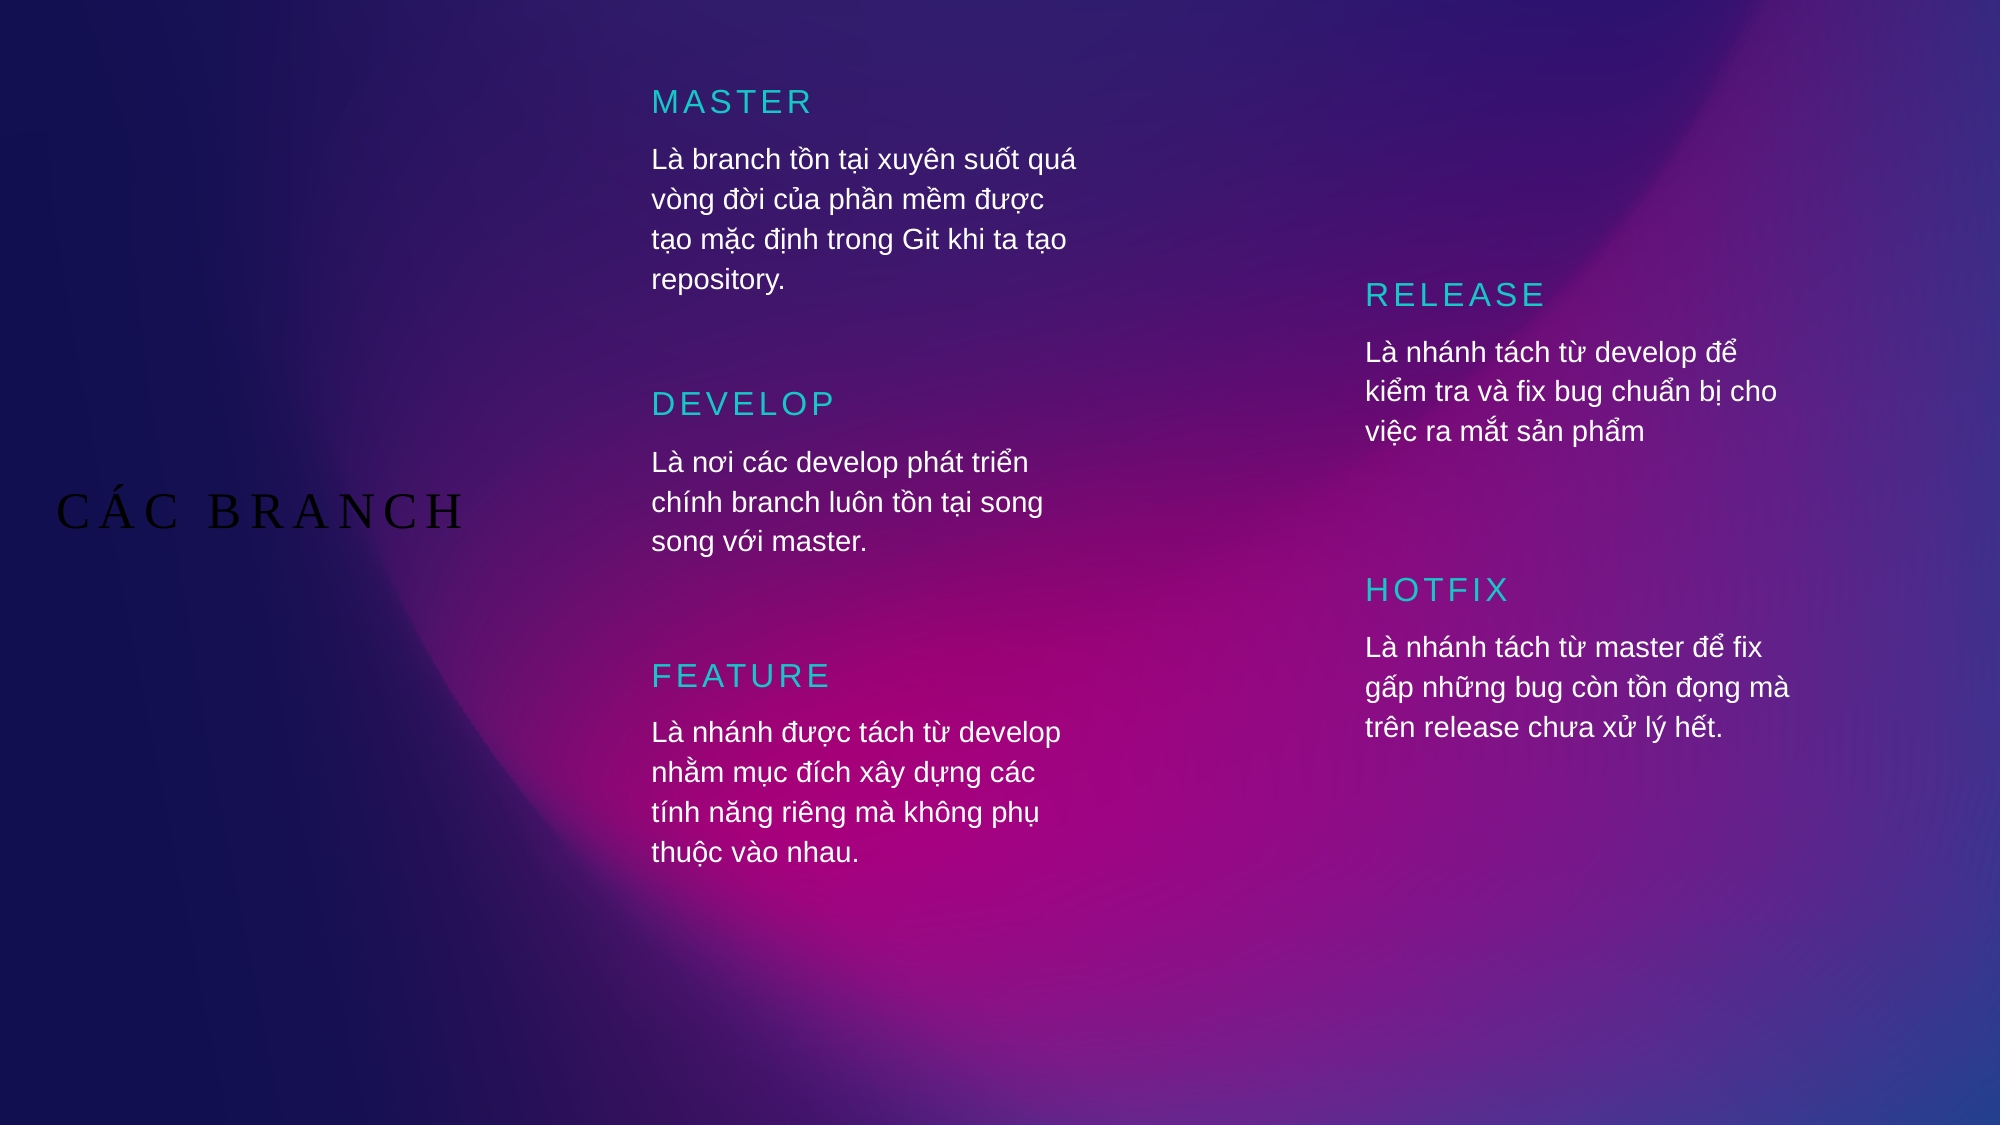

Master
Là branch tồn tại xuyên suốt quá vòng đời của phần mềm được tạo mặc định trong Git khi ta tạo repository.
Release
Là nhánh tách từ develop để kiểm tra và fix bug chuẩn bị cho việc ra mắt sản phẩm
Develop
Là nơi các develop phát triển chính branch luôn tồn tại song song với master.
# Các Branch
Hotfix
Là nhánh tách từ master để fix gấp những bug còn tồn đọng mà trên release chưa xử lý hết.
Feature
Là nhánh được tách từ develop nhằm mục đích xây dựng các tính năng riêng mà không phụ thuộc vào nhau.